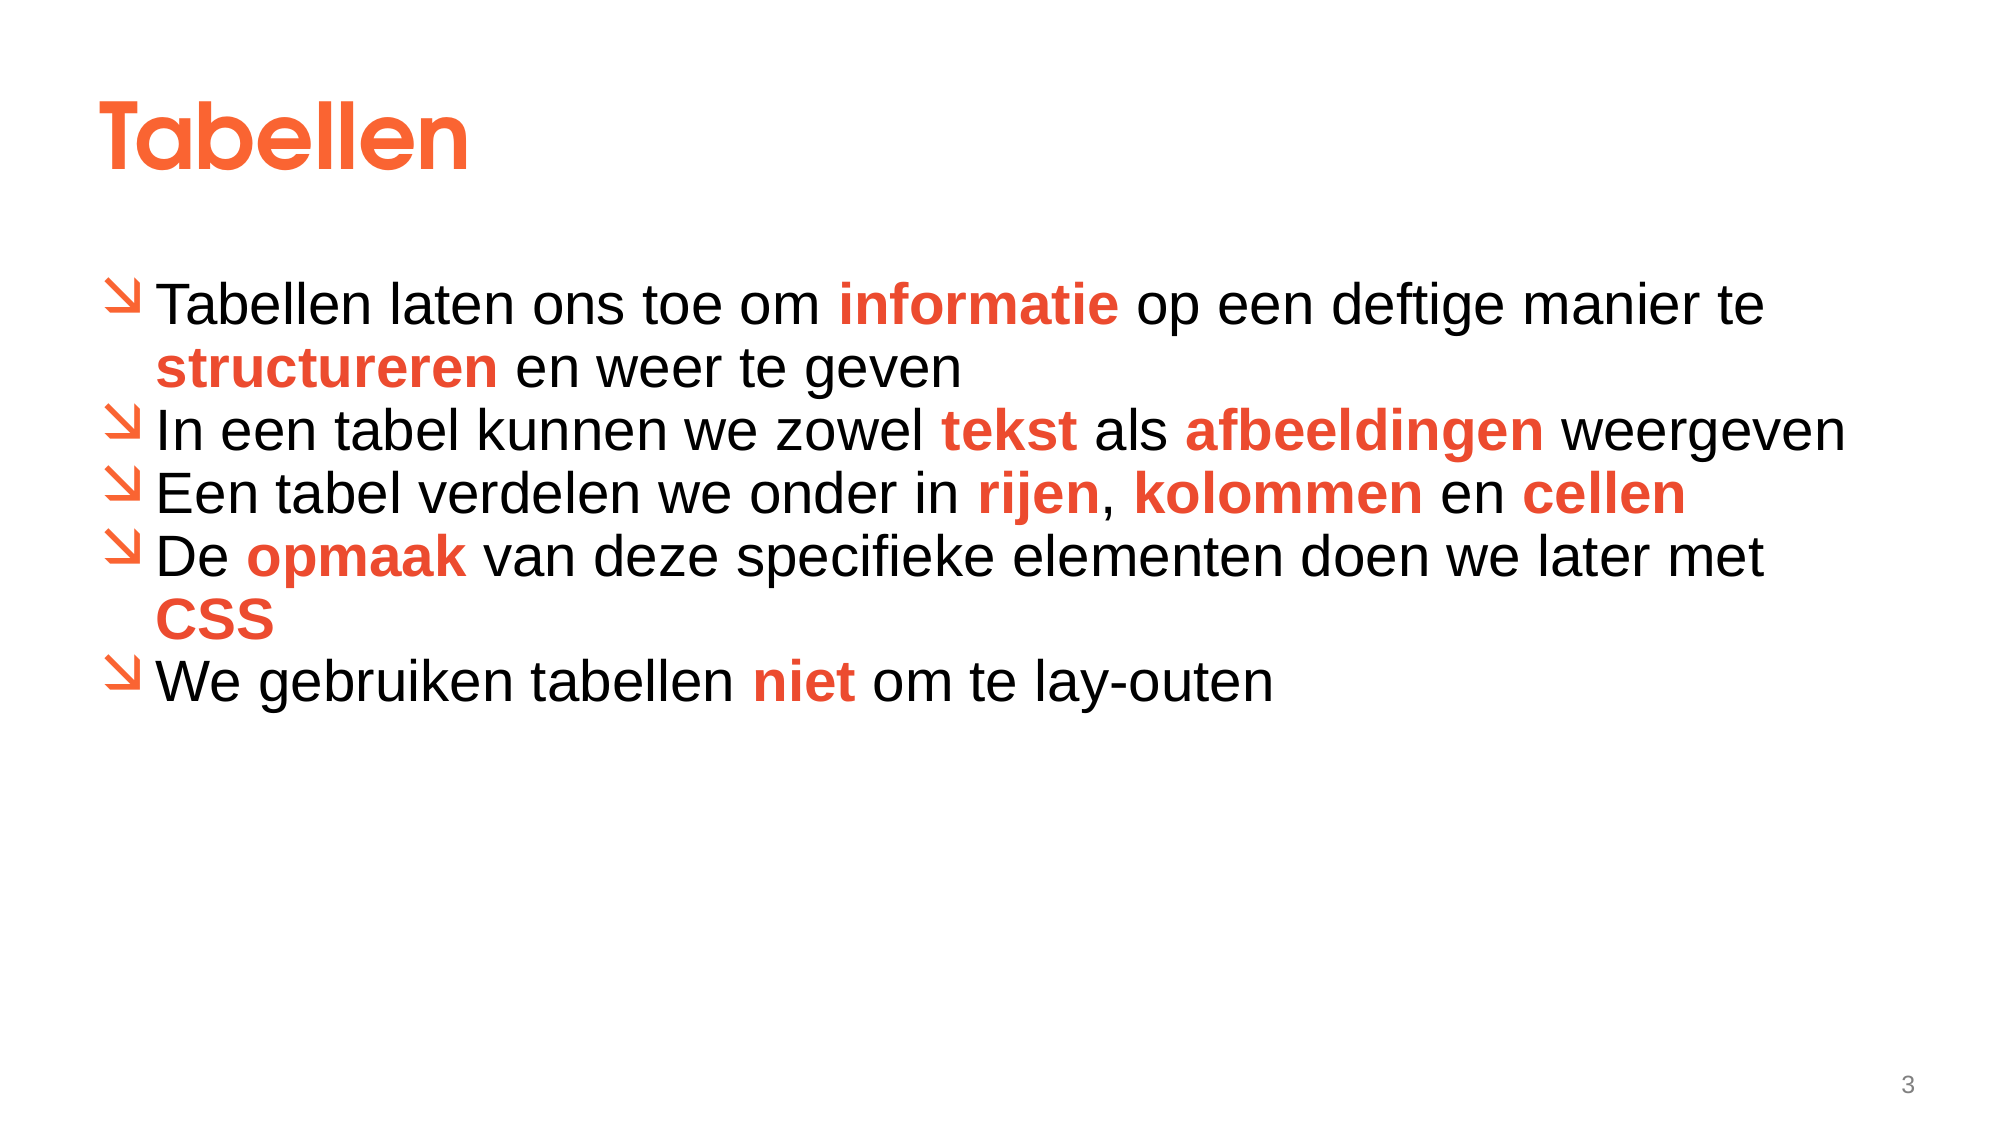

# Tabellen
Tabellen laten ons toe om informatie op een deftige manier te structureren en weer te geven
In een tabel kunnen we zowel tekst als afbeeldingen weergeven
Een tabel verdelen we onder in rijen, kolommen en cellen
De opmaak van deze specifieke elementen doen we later met CSS
We gebruiken tabellen niet om te lay-outen

3